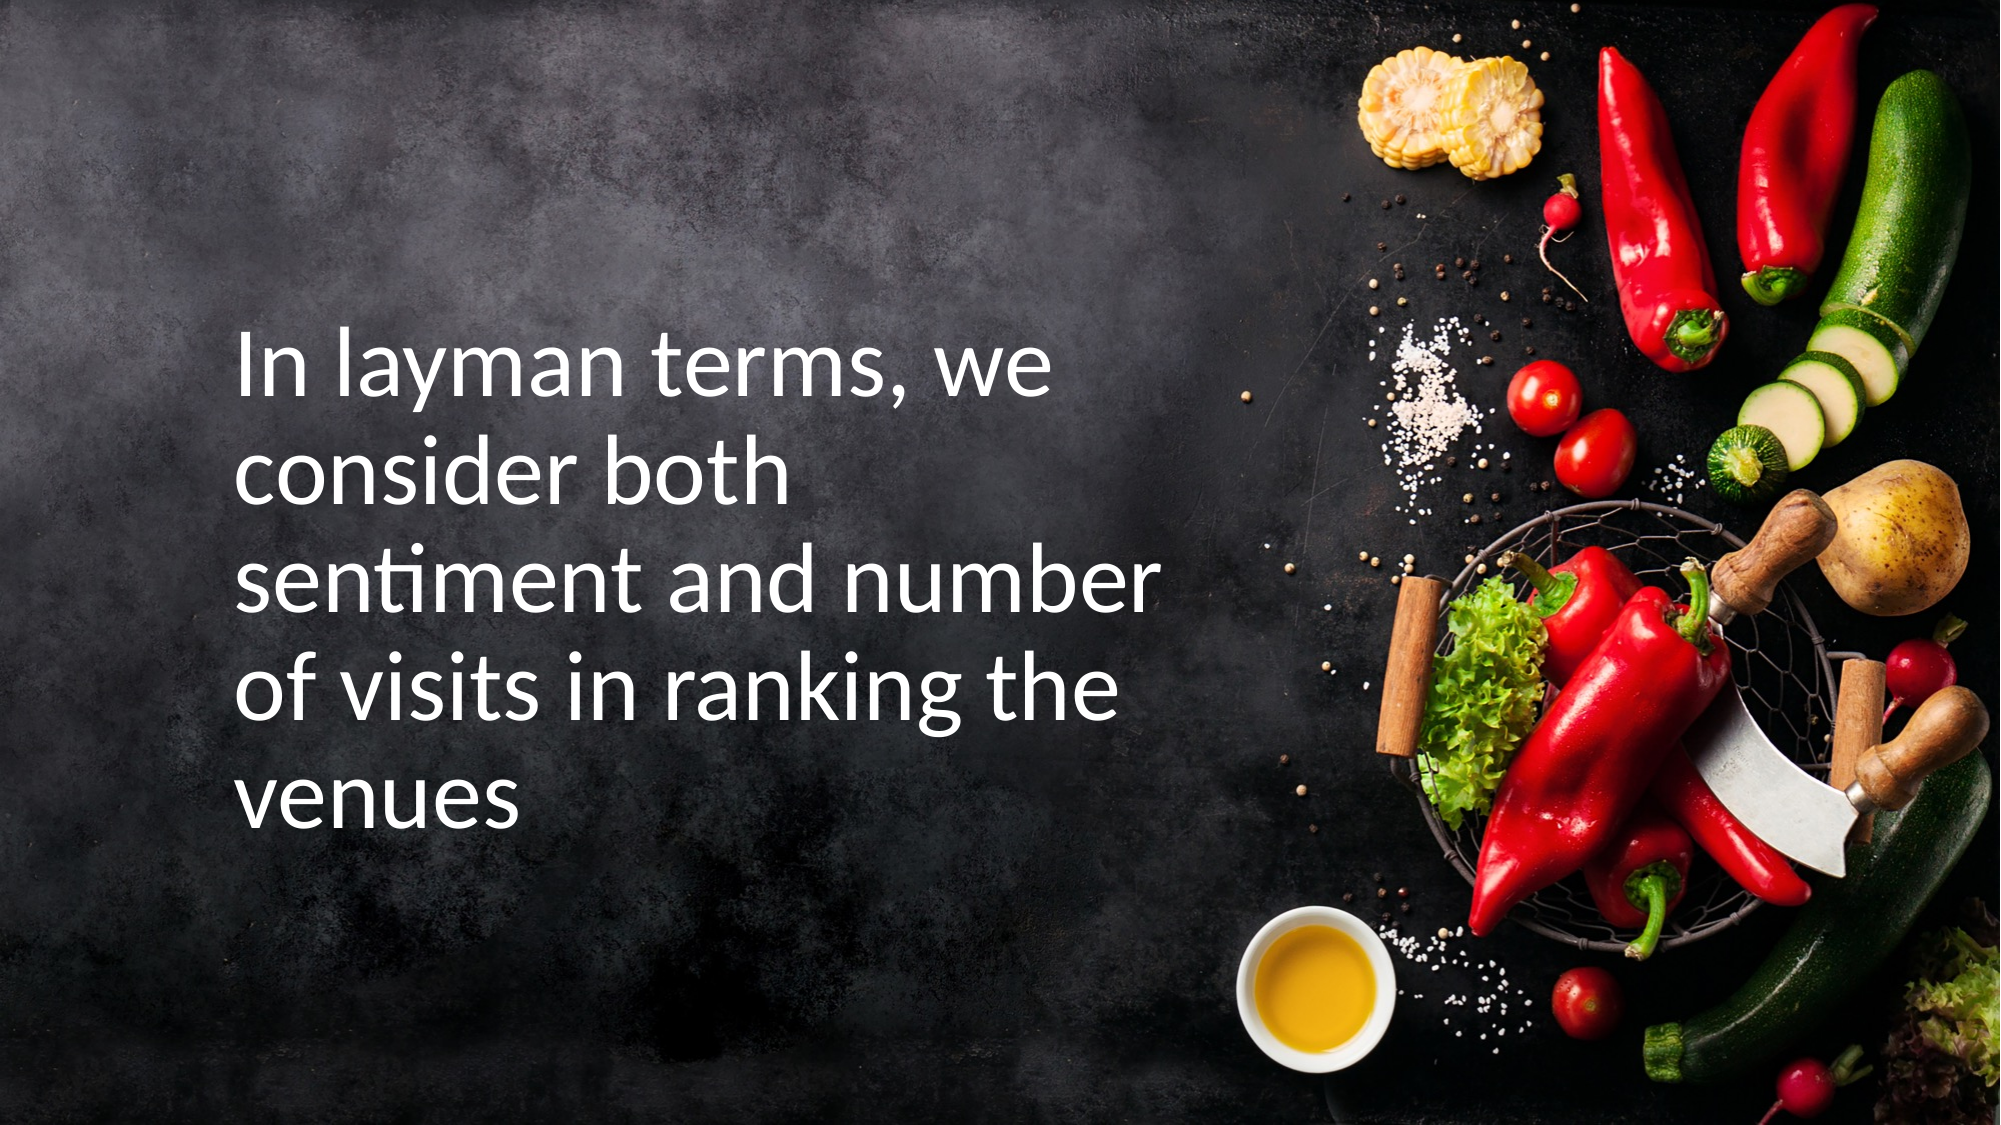

# In layman terms, we consider both sentiment and number of visits in ranking the venues